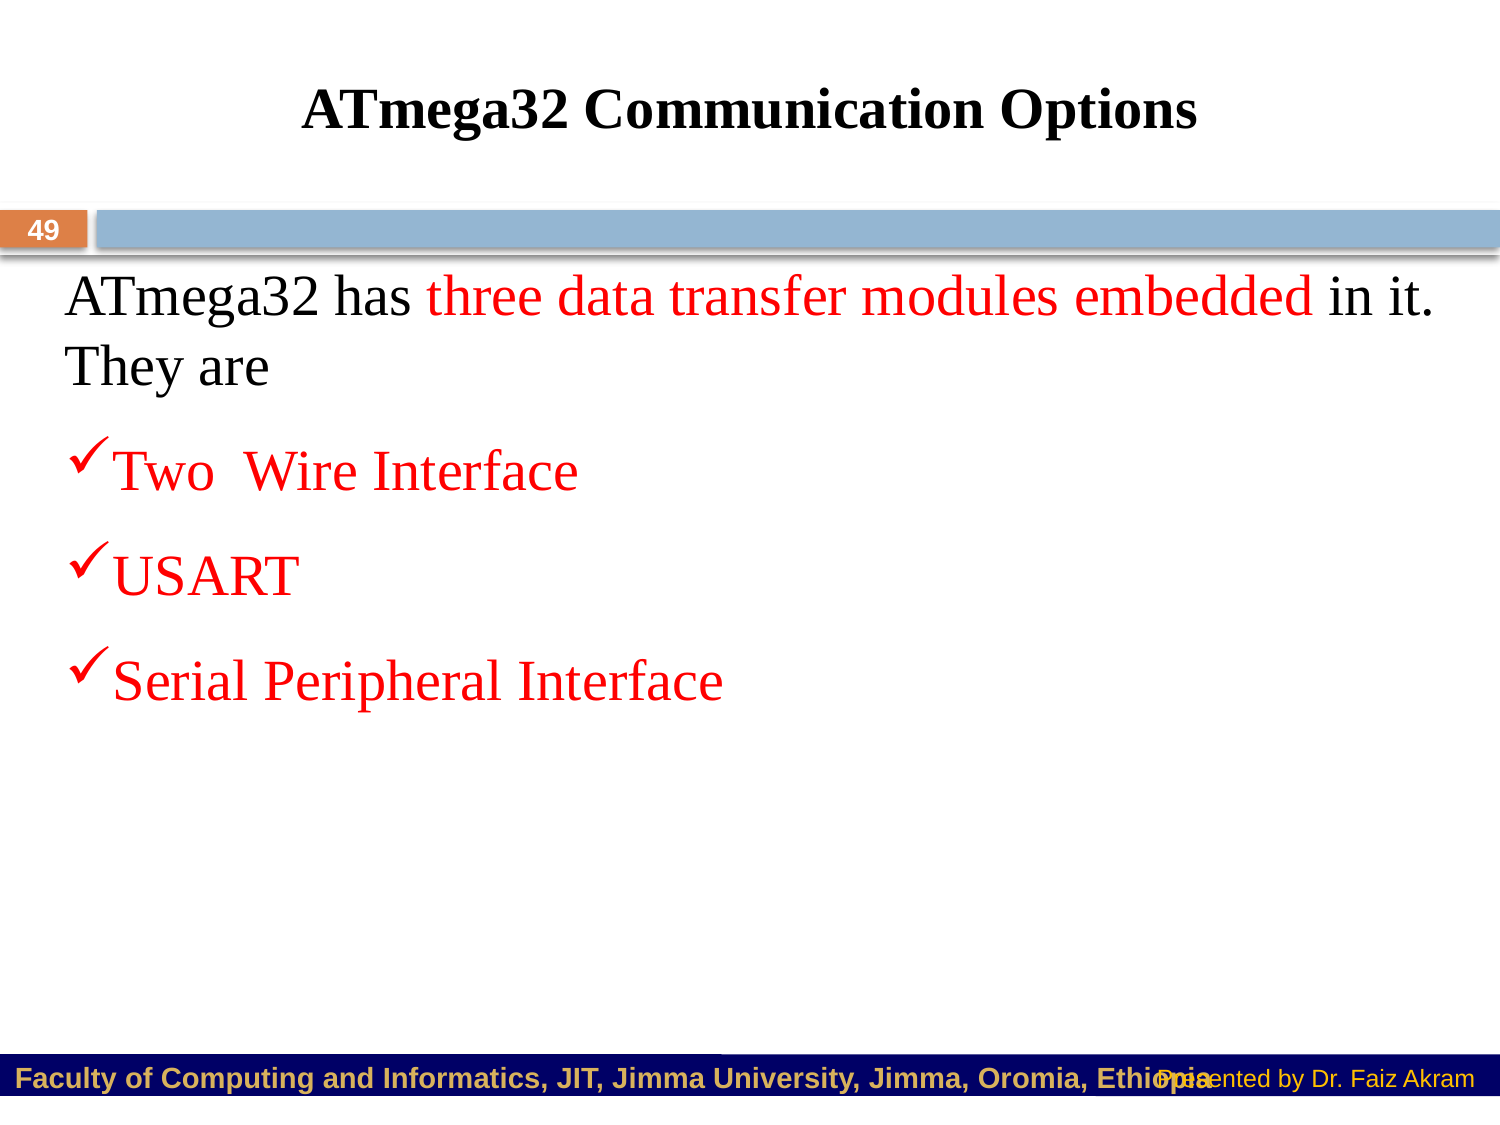

ATmega32 Communication Options

49
ATmega32 has three data transfer modules embedded in it. They are
Two  Wire Interface
USART
Serial Peripheral Interface

Faculty of Computing and Informatics, JIT, Jimma University, Jimma, Oromia, Ethiopia
Presented by Dr. Faiz Akram